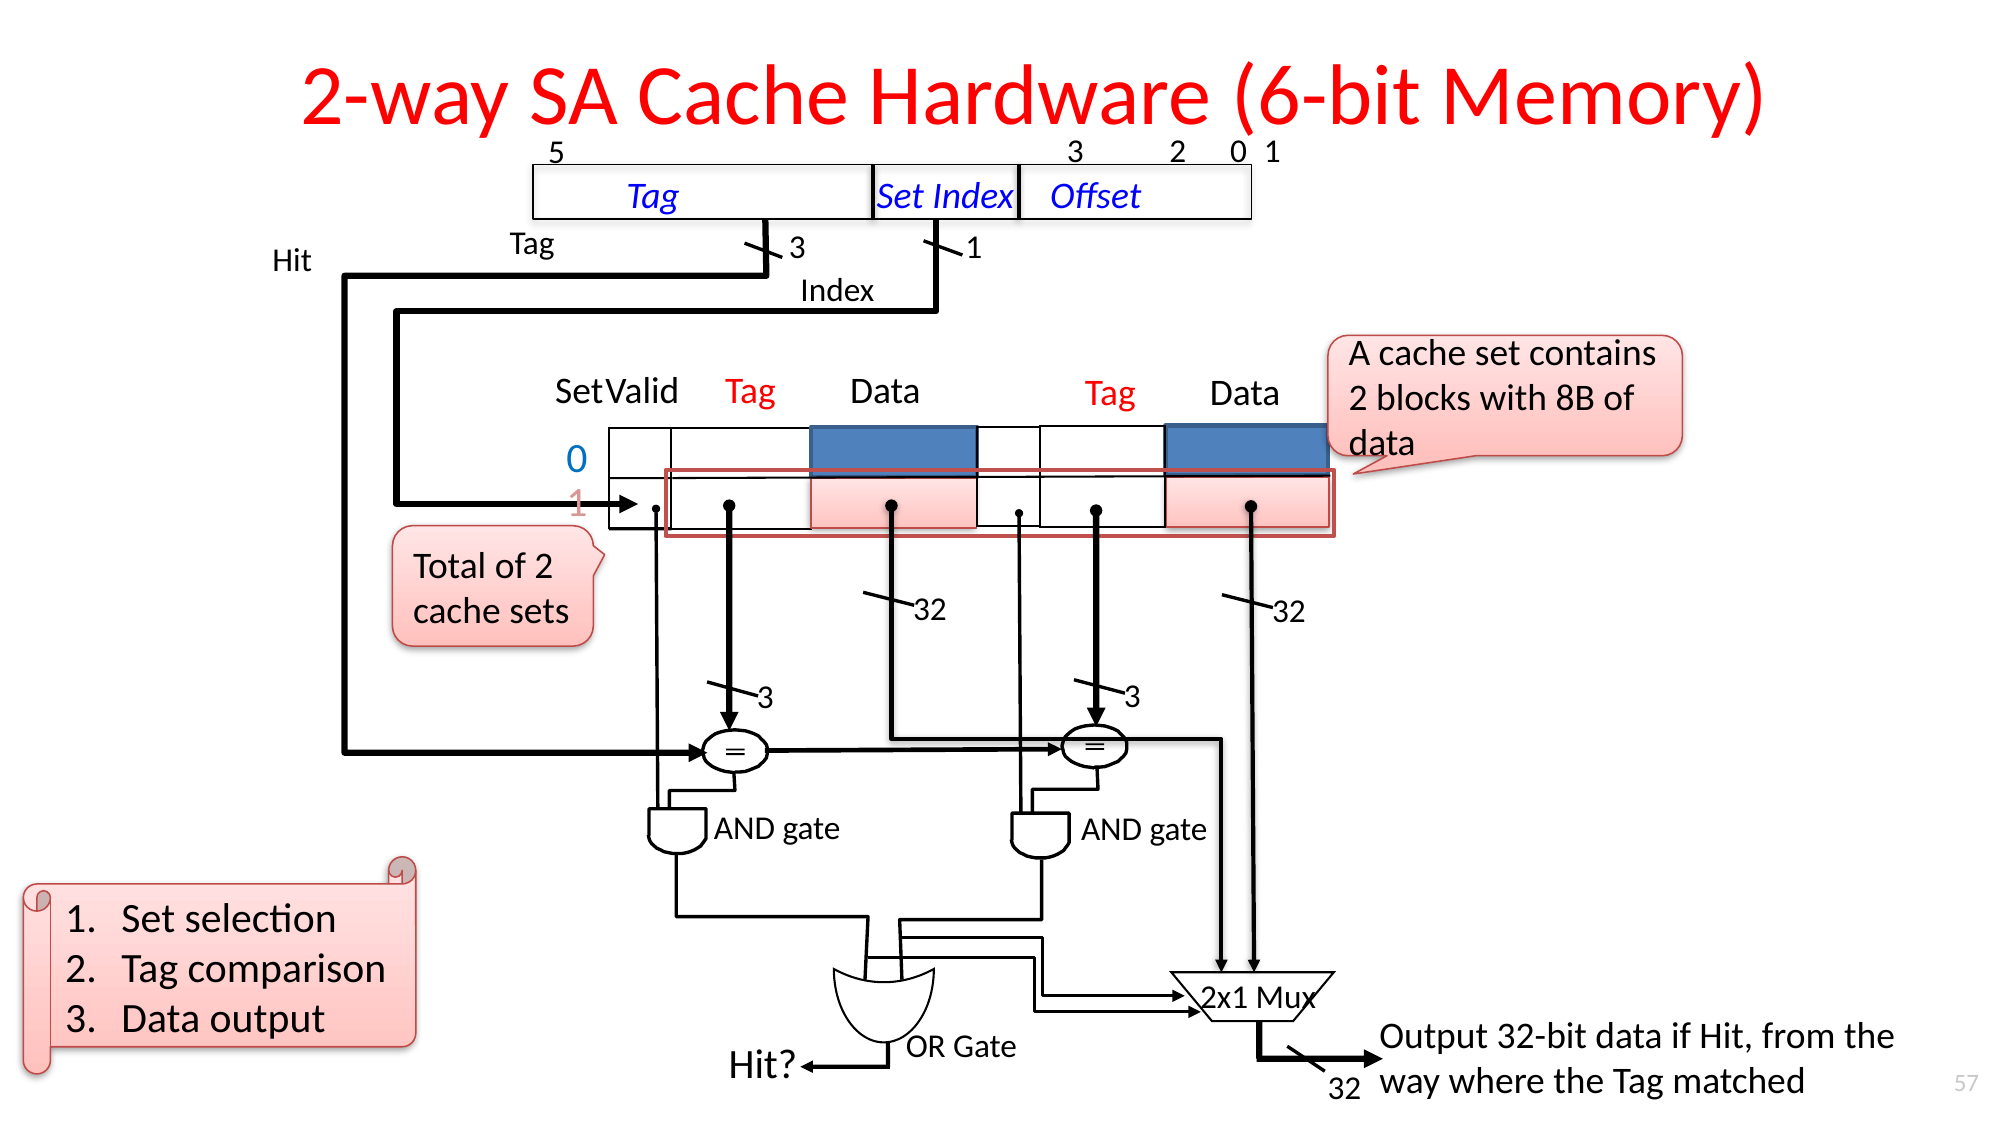

# 2-way SA Cache Hardware (6-bit Memory)

0
5
3
2
1
Tag
Set Index
Offset

Tag

3

3

AND gate
AND gate

3

1

Index
Hit

OR Gate
Hit?

A cache set contains 2 blocks with 8B of data
Set
Valid
Tag
Data
Tag
Data
0

1

32
32

2x1 Mux

32

Output 32-bit data if Hit, from the  way where the Tag matched
Total of 2 cache sets

Set selection
Tag comparison
Data output
57